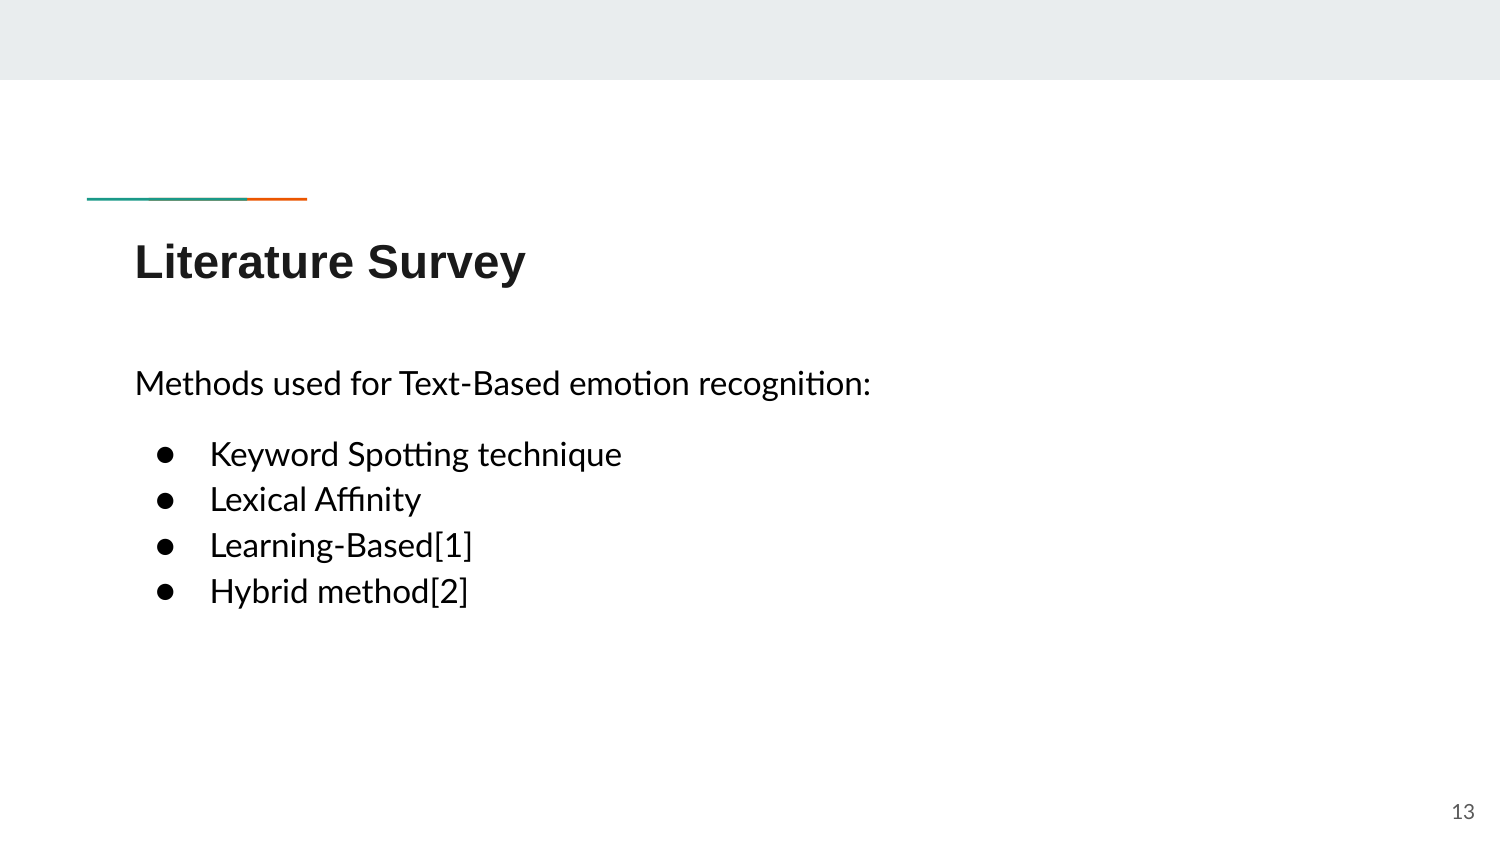

# Literature Survey
Methods used for Text-Based emotion recognition:
Keyword Spotting technique
Lexical Affinity
Learning-Based[1]
Hybrid method[2]
13